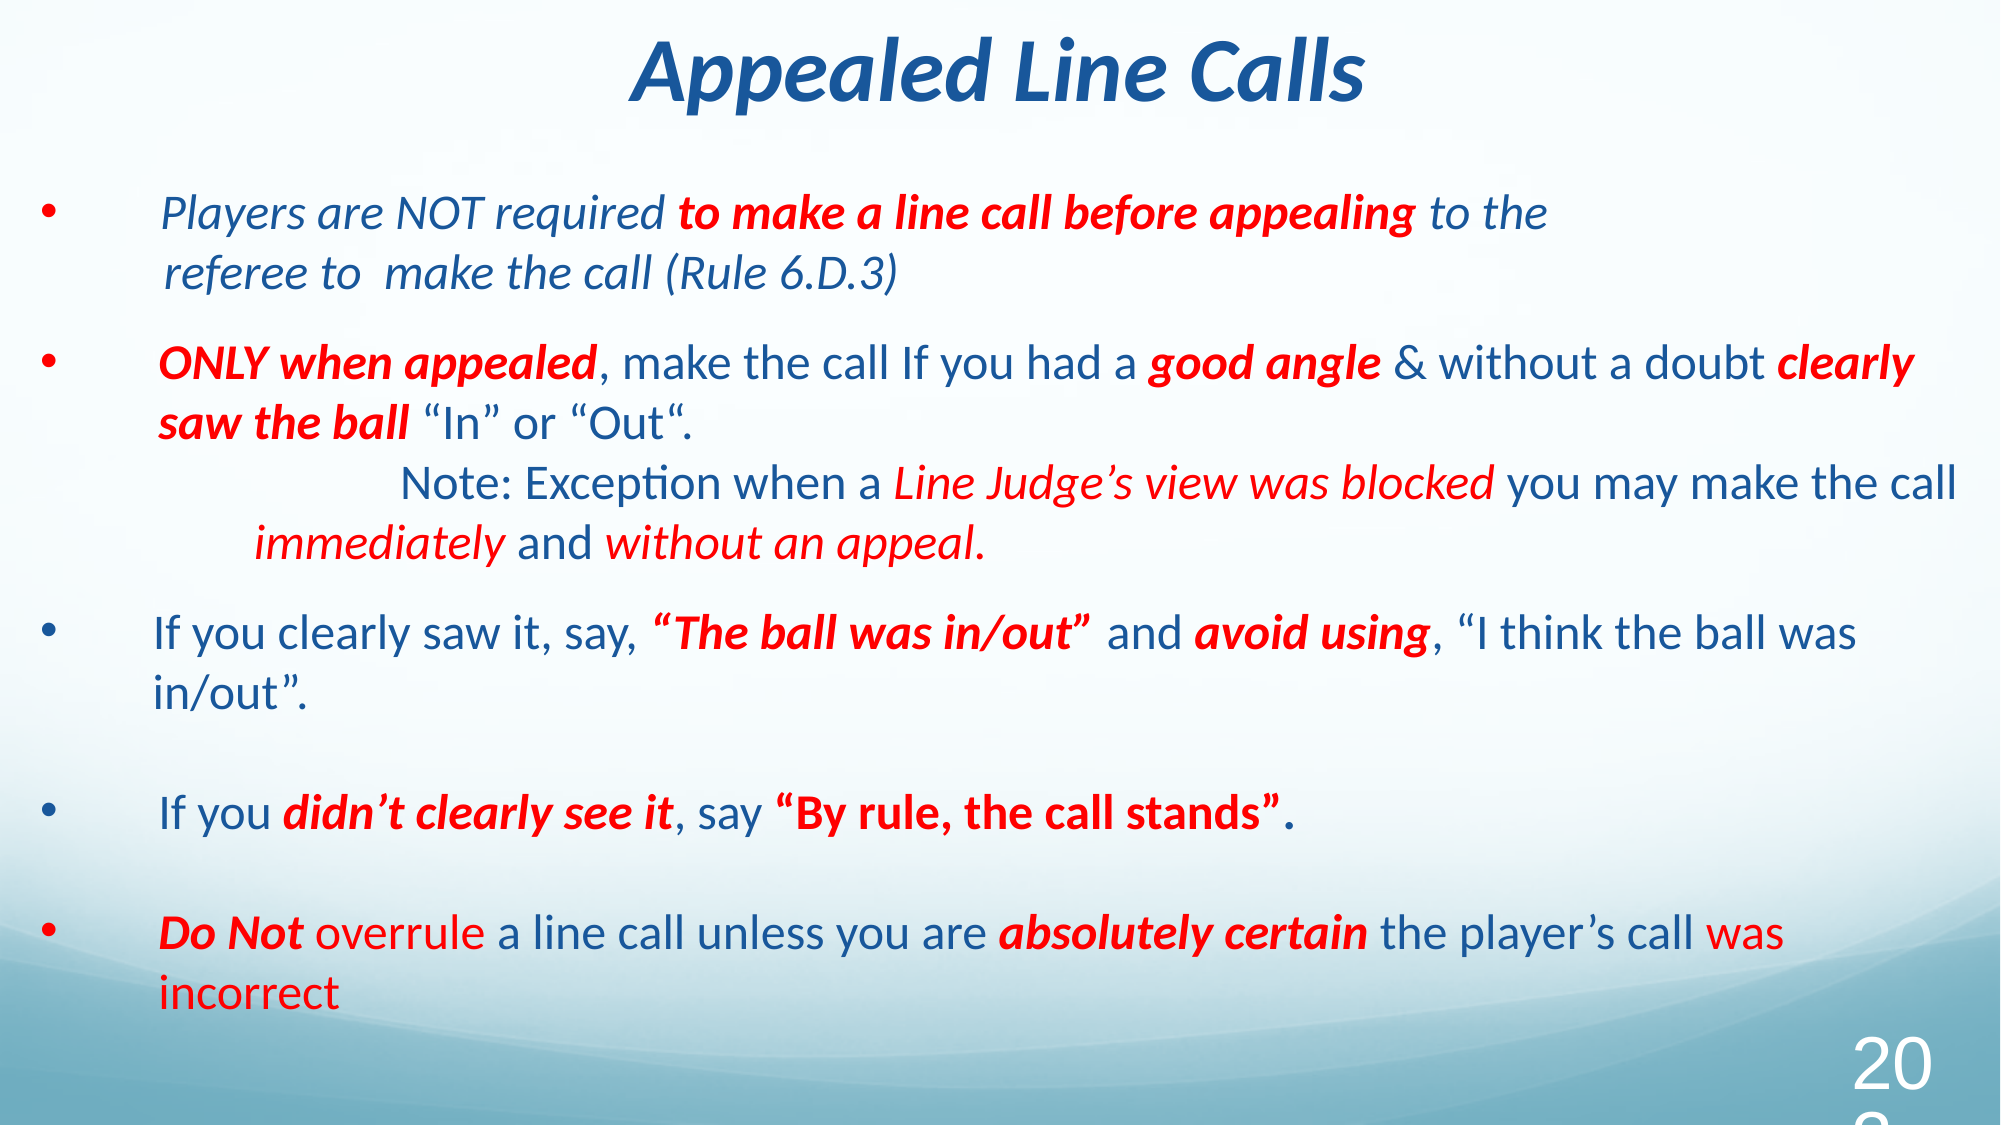

Appealed Line Calls

    Players are NOT required to make a line call before appealing to the
           referee to  make the call (Rule 6.D.3)

ONLY when appealed, make the call If you had a good angle & without a doubt clearly saw the ball “In” or “Out“.
		        Note: Exception when a Line Judge’s view was blocked you may make the call
                   immediately and without an appeal.

     If you clearly saw it, say, “The ball was in/out” and avoid using, “I think the ball was
          in/out”.

If you didn’t clearly see it, say “By rule, the call stands”.

Do Not overrule a line call unless you are absolutely certain the player’s call was incorrect
202